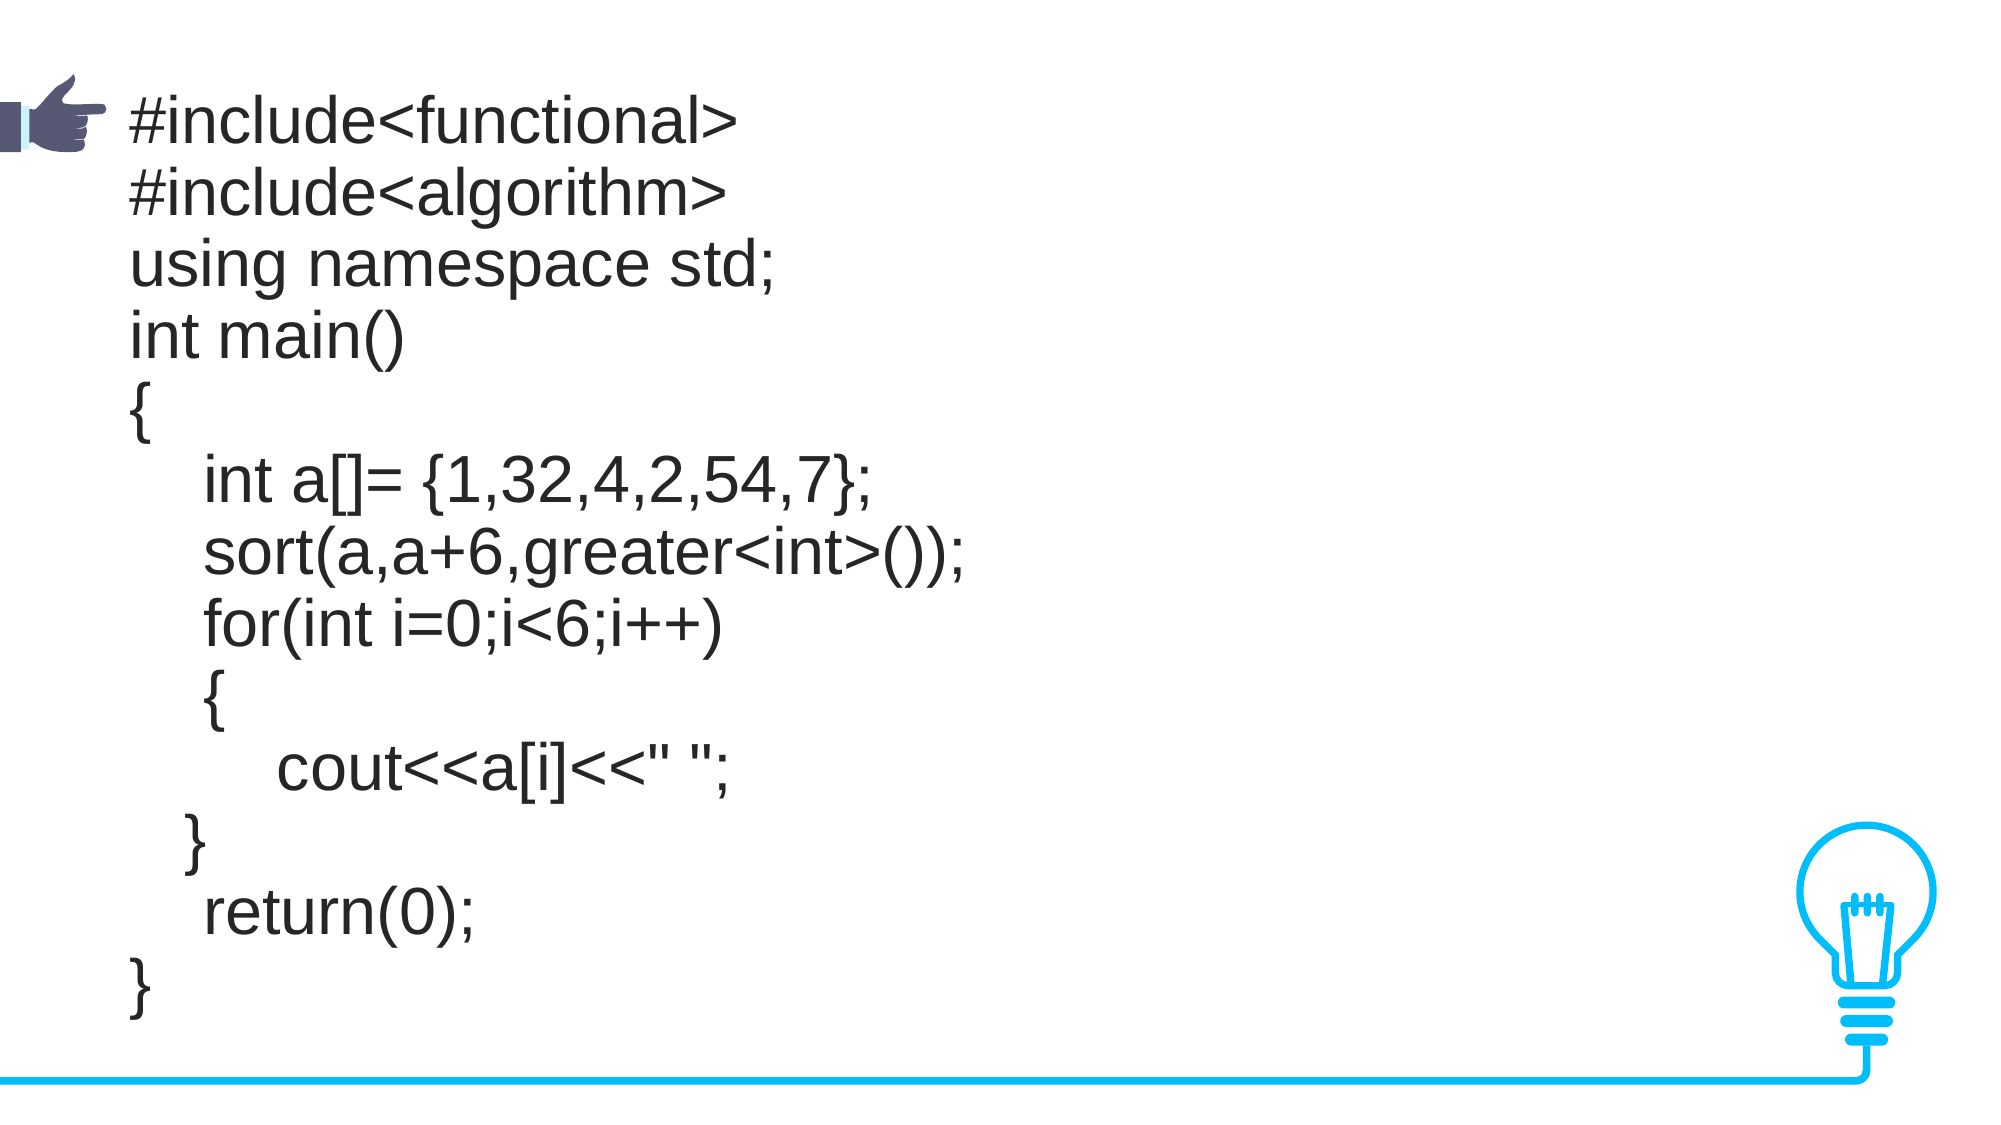

#include<functional>
#include<algorithm>
using namespace std;
int main()
{
    int a[]= {1,32,4,2,54,7};
    sort(a,a+6,greater<int>());
    for(int i=0;i<6;i++)
    {
        cout<<a[i]<<" ";
   }
    return(0);
}